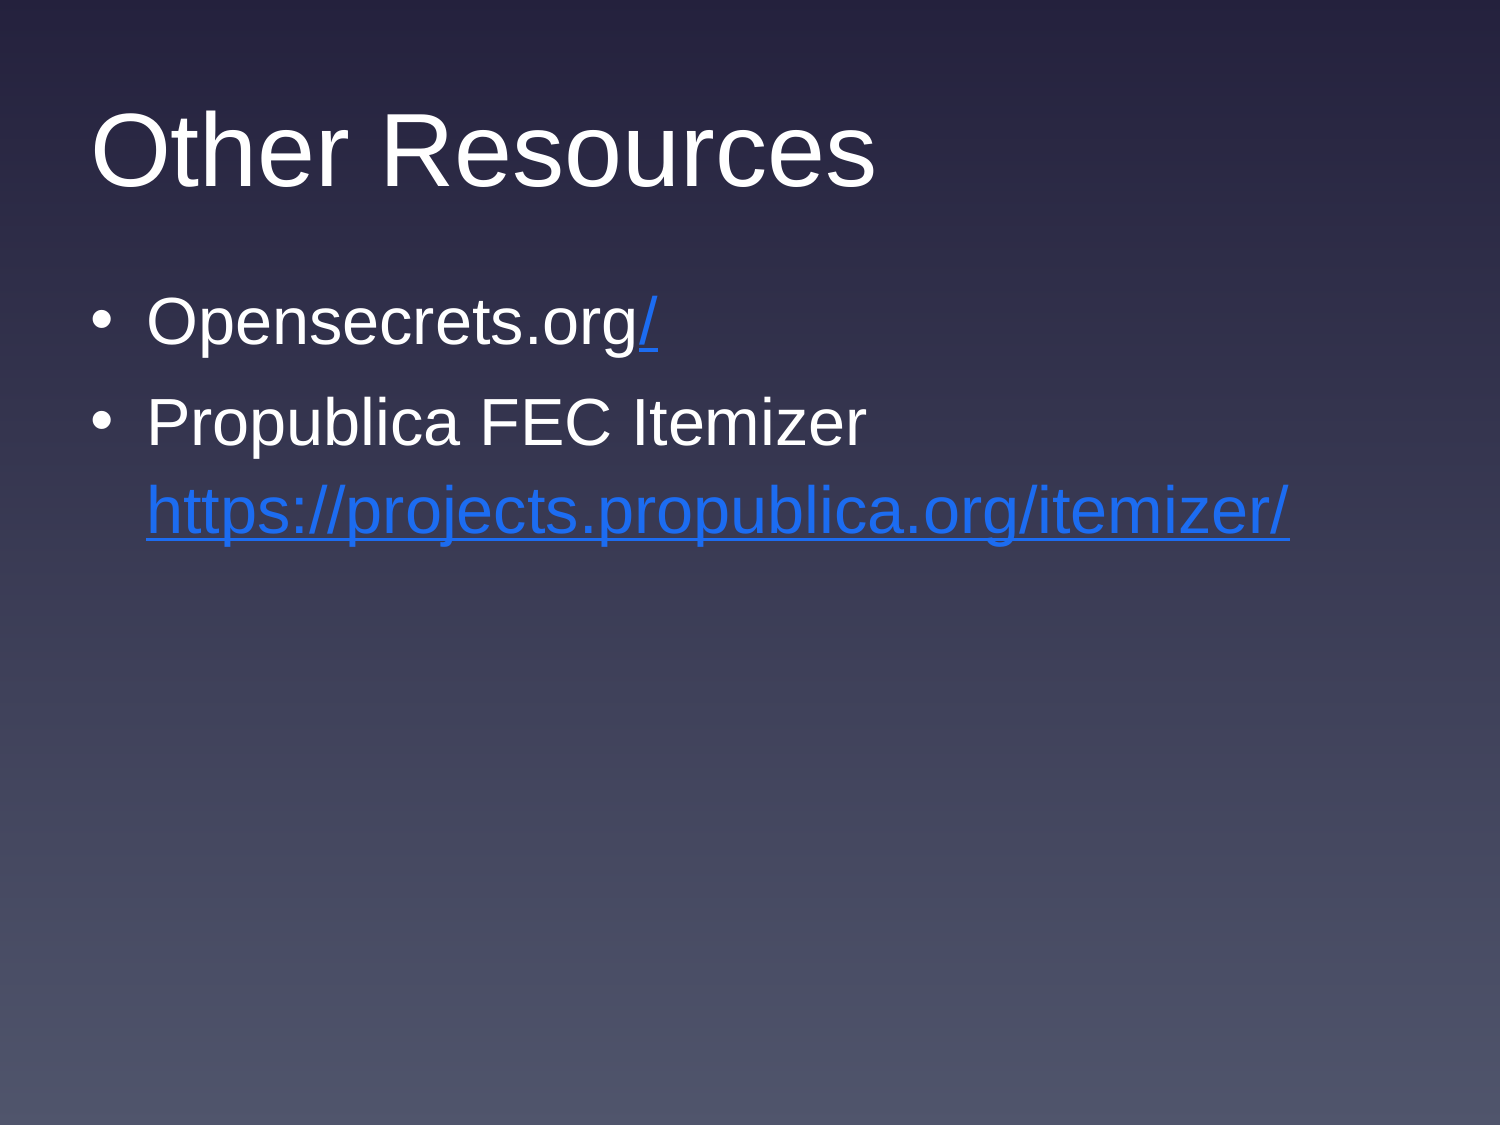

# Other Resources
Opensecrets.org/
Propublica FEC Itemizer https://projects.propublica.org/itemizer/